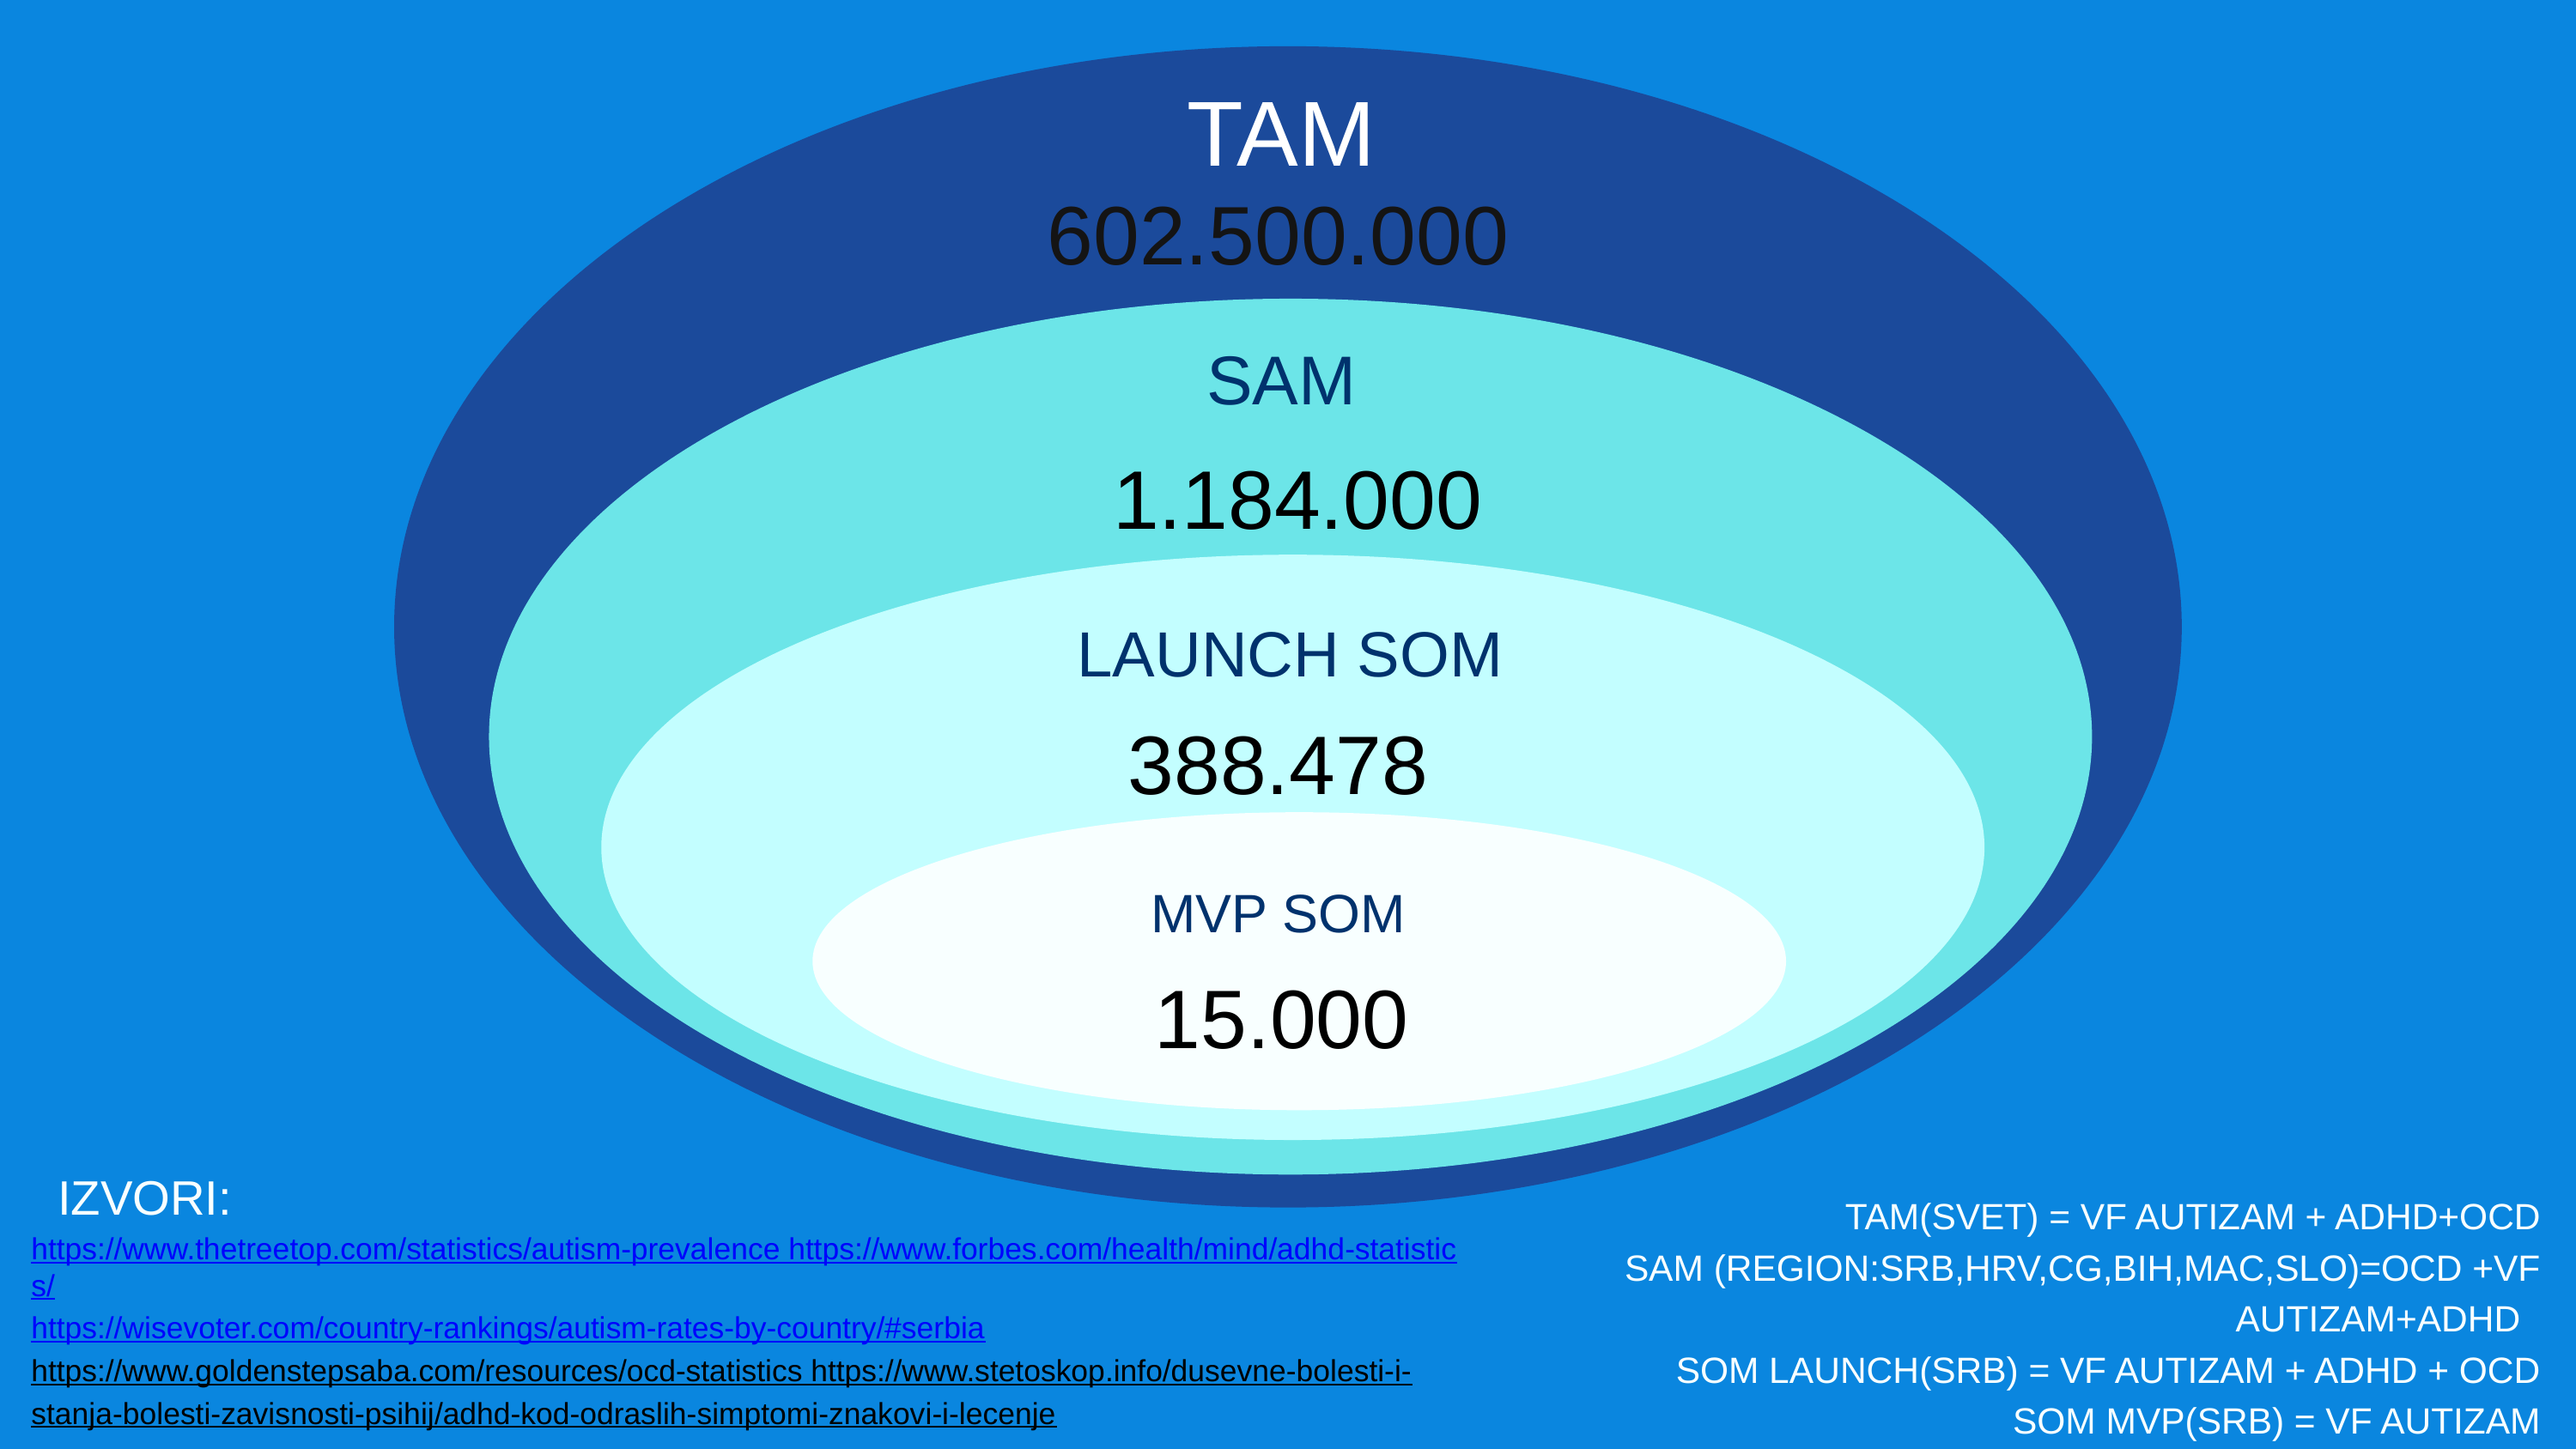

TAM
602.500.000

SAM
1.184.000

LAUNCH SOM
388.478

MVP SOM
15.000
IZVORI:

TAM(SVET) = VF AUTIZAM + ADHD+OCD
SAM (REGION:SRB,HRV,CG,BIH,MAC,SLO)=OCD +VF AUTIZAM+ADHD
SOM LAUNCH(SRB) = VF AUTIZAM + ADHD + OCD
SOM MVP(SRB) = VF AUTIZAM
https://www.thetreetop.com/statistics/autism-prevalence https://www.forbes.com/health/mind/adhd-statistics/
https://wisevoter.com/country-rankings/autism-rates-by-country/#serbia
https://www.goldenstepsaba.com/resources/ocd-statistics https://www.stetoskop.info/dusevne-bolesti-i-stanja-bolesti-zavisnosti-psihij/adhd-kod-odraslih-simptomi-znakovi-i-lecenje